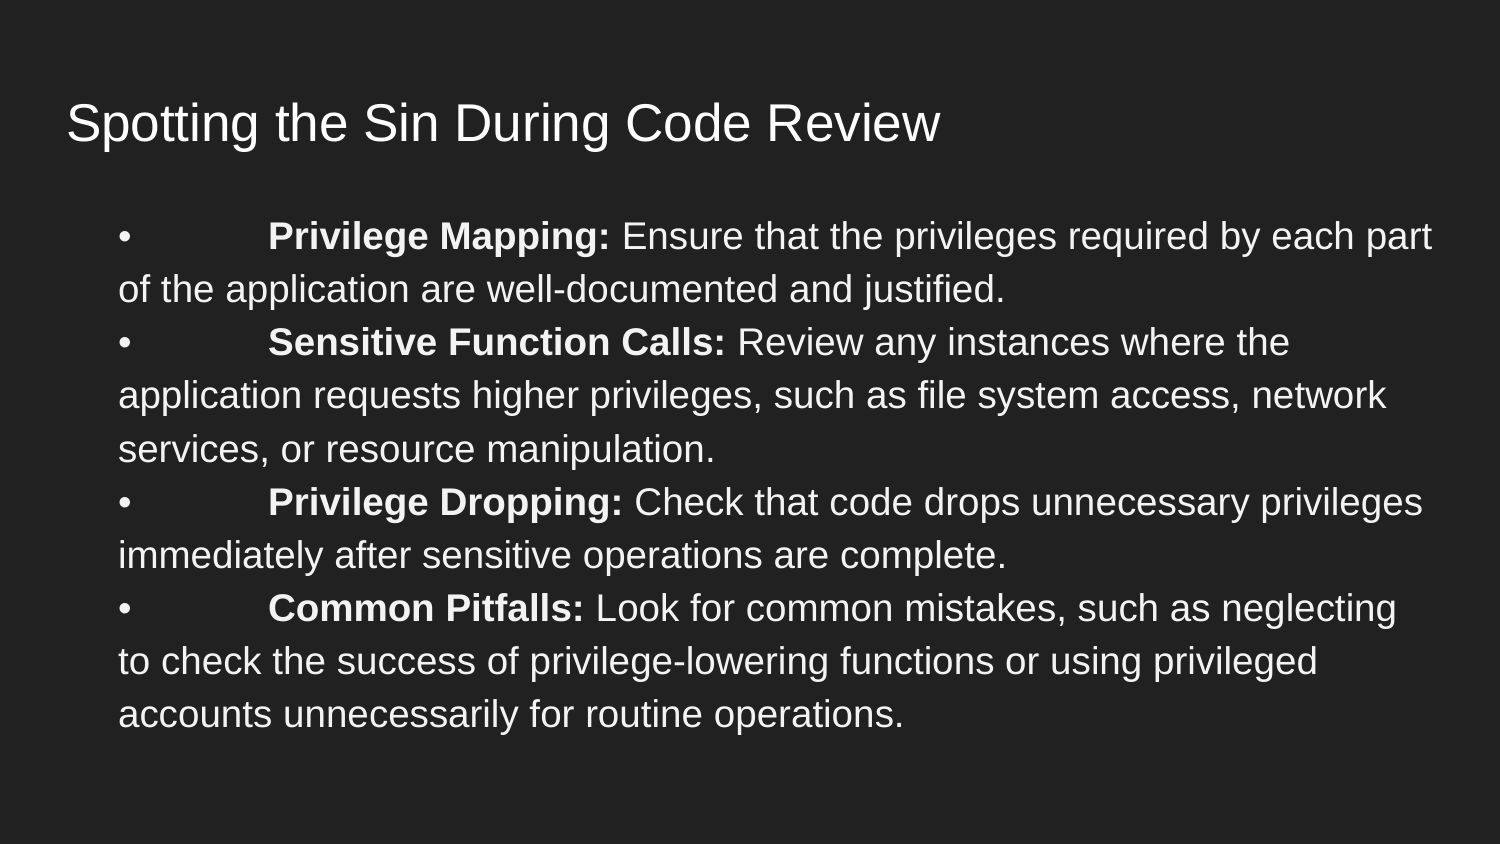

# Spotting the Sin During Code Review
	•	Privilege Mapping: Ensure that the privileges required by each part of the application are well-documented and justified.
	•	Sensitive Function Calls: Review any instances where the application requests higher privileges, such as file system access, network services, or resource manipulation.
	•	Privilege Dropping: Check that code drops unnecessary privileges immediately after sensitive operations are complete.
	•	Common Pitfalls: Look for common mistakes, such as neglecting to check the success of privilege-lowering functions or using privileged accounts unnecessarily for routine operations.